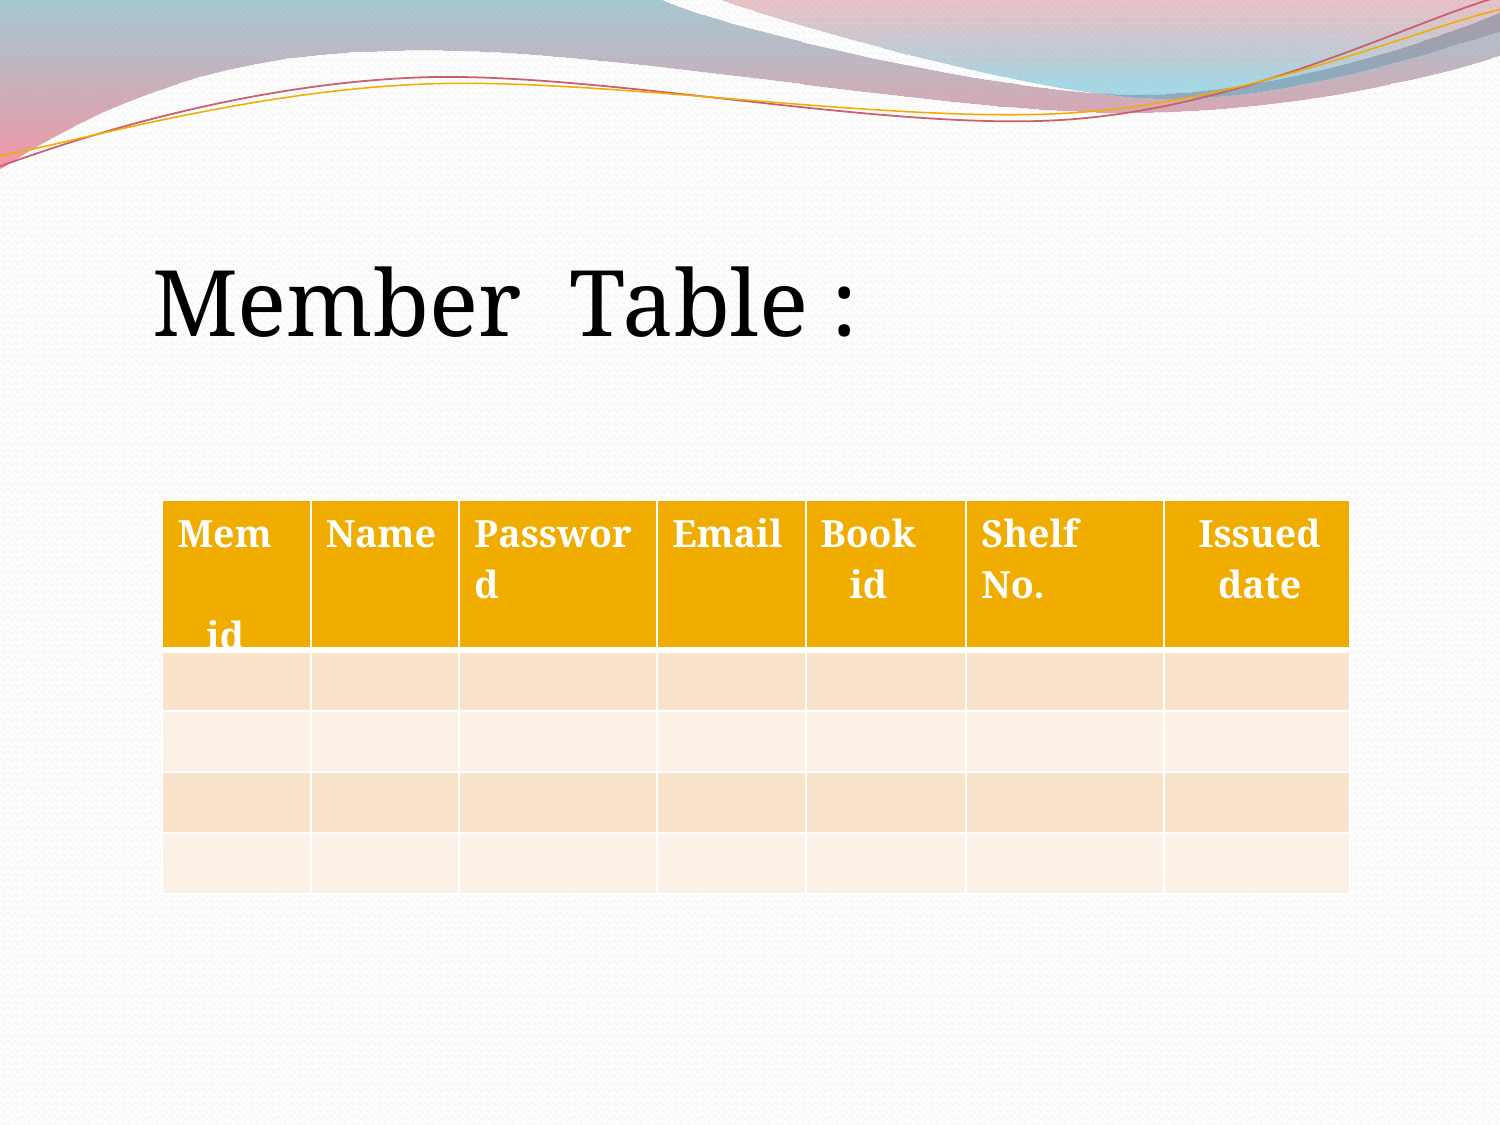

Member  Table :
| Mem id | Name | Password | Email | Book id | Shelf No. | Issued date |
| --- | --- | --- | --- | --- | --- | --- |
|  |  |  |  |  |  |  |
|  |  |  |  |  |  |  |
|  |  |  |  |  |  |  |
|  |  |  |  |  |  |  |